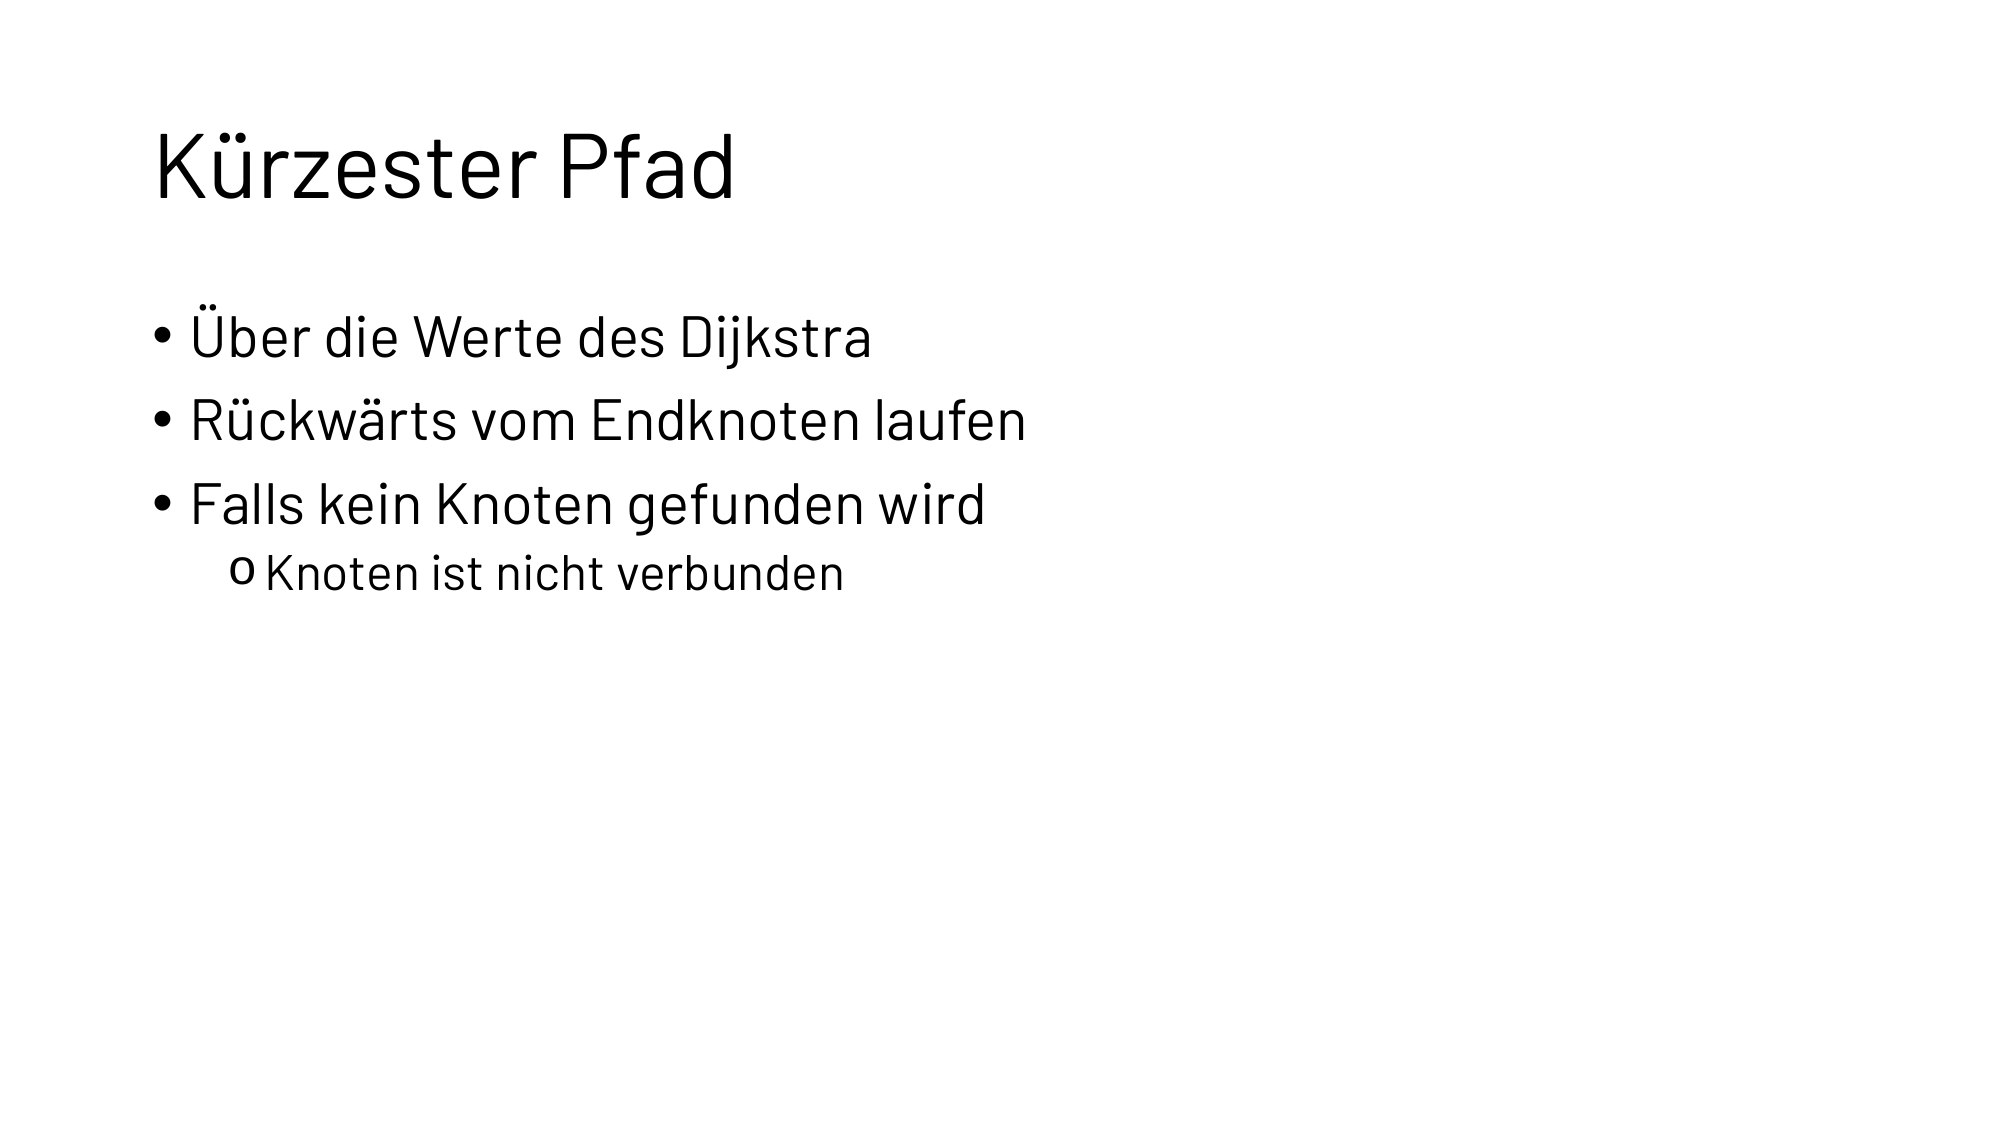

# Kürzester Pfad
Über die Werte des Dijkstra
Rückwärts vom Endknoten laufen
Falls kein Knoten gefunden wird
Knoten ist nicht verbunden